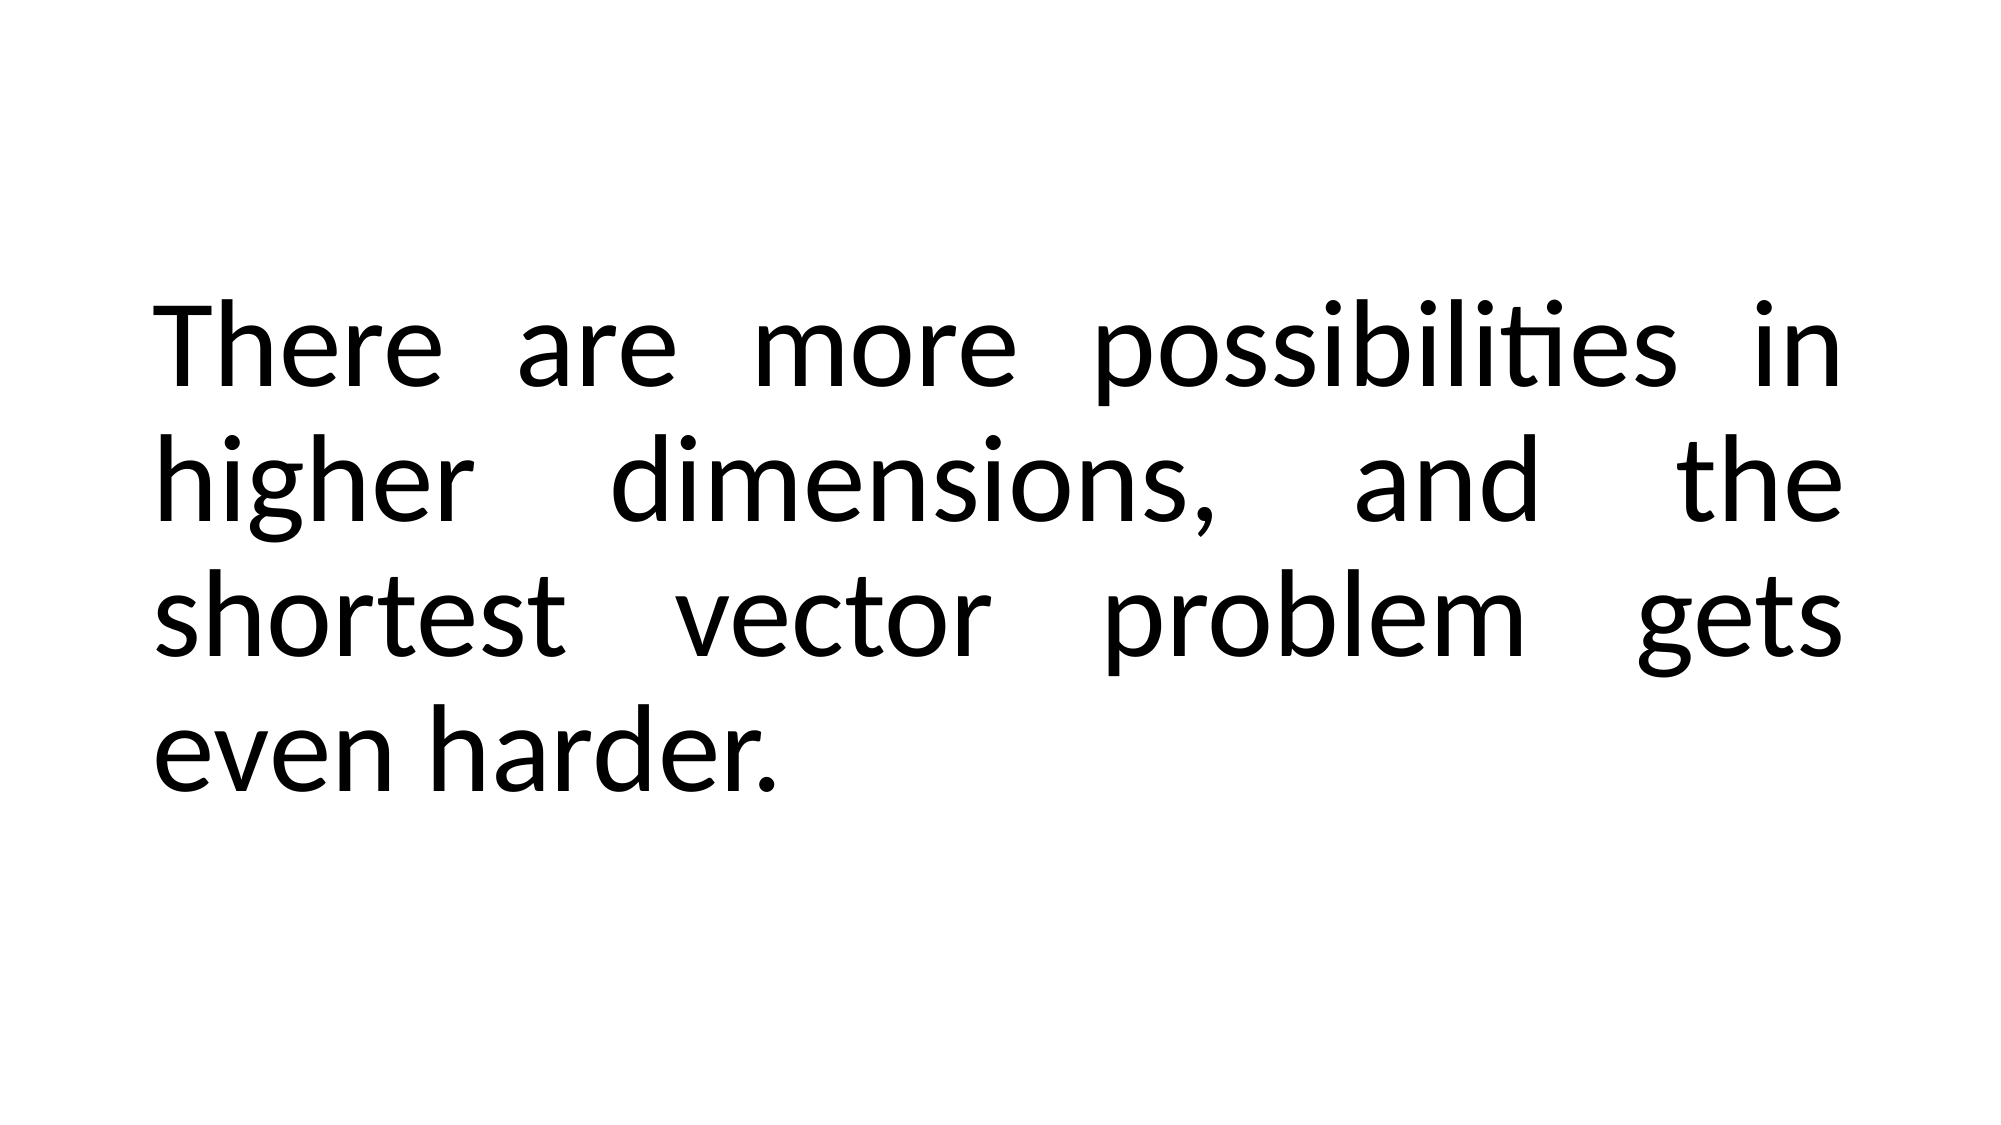

There are more possibilities in higher dimensions, and the shortest vector problem gets even harder.